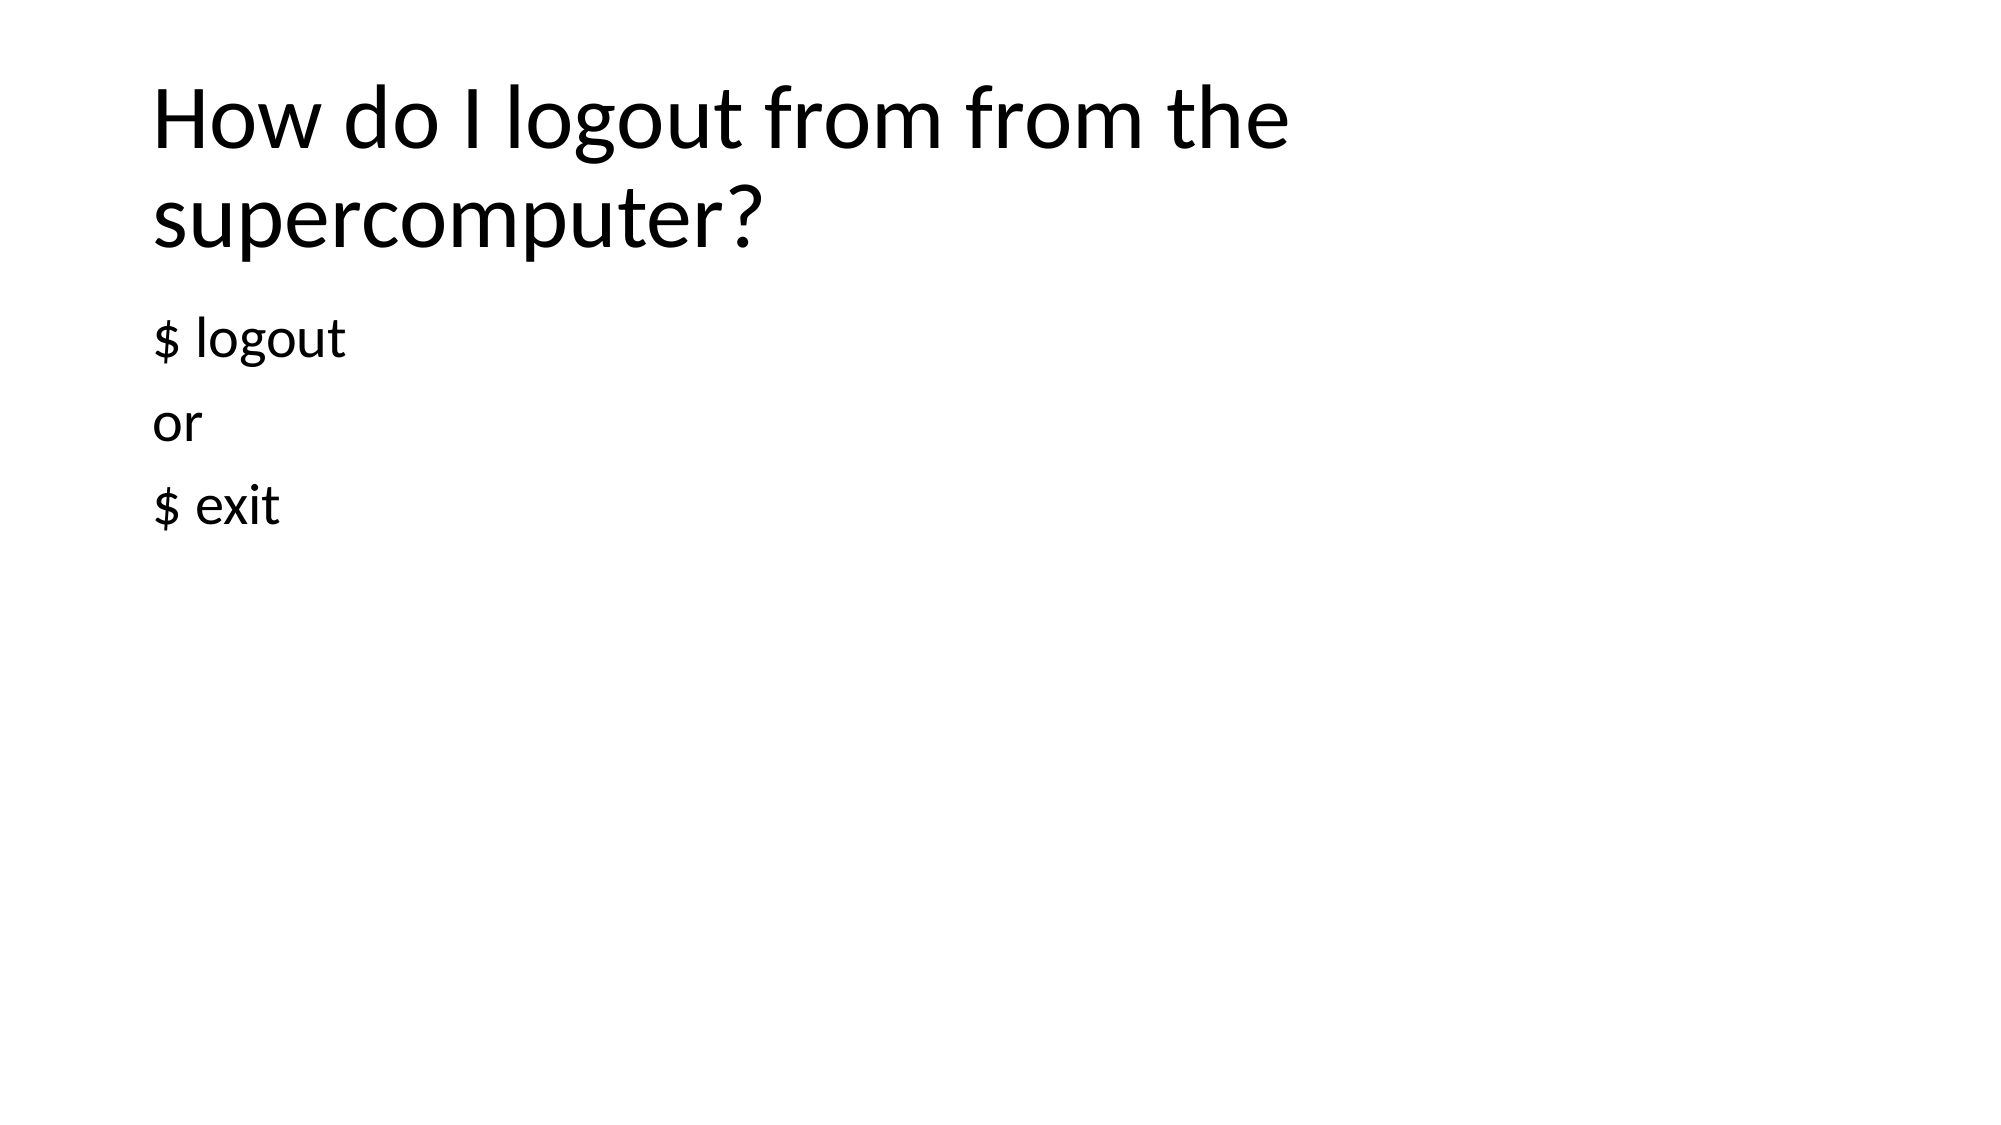

# How do I logout from from the supercomputer?
$ logout
or
$ exit